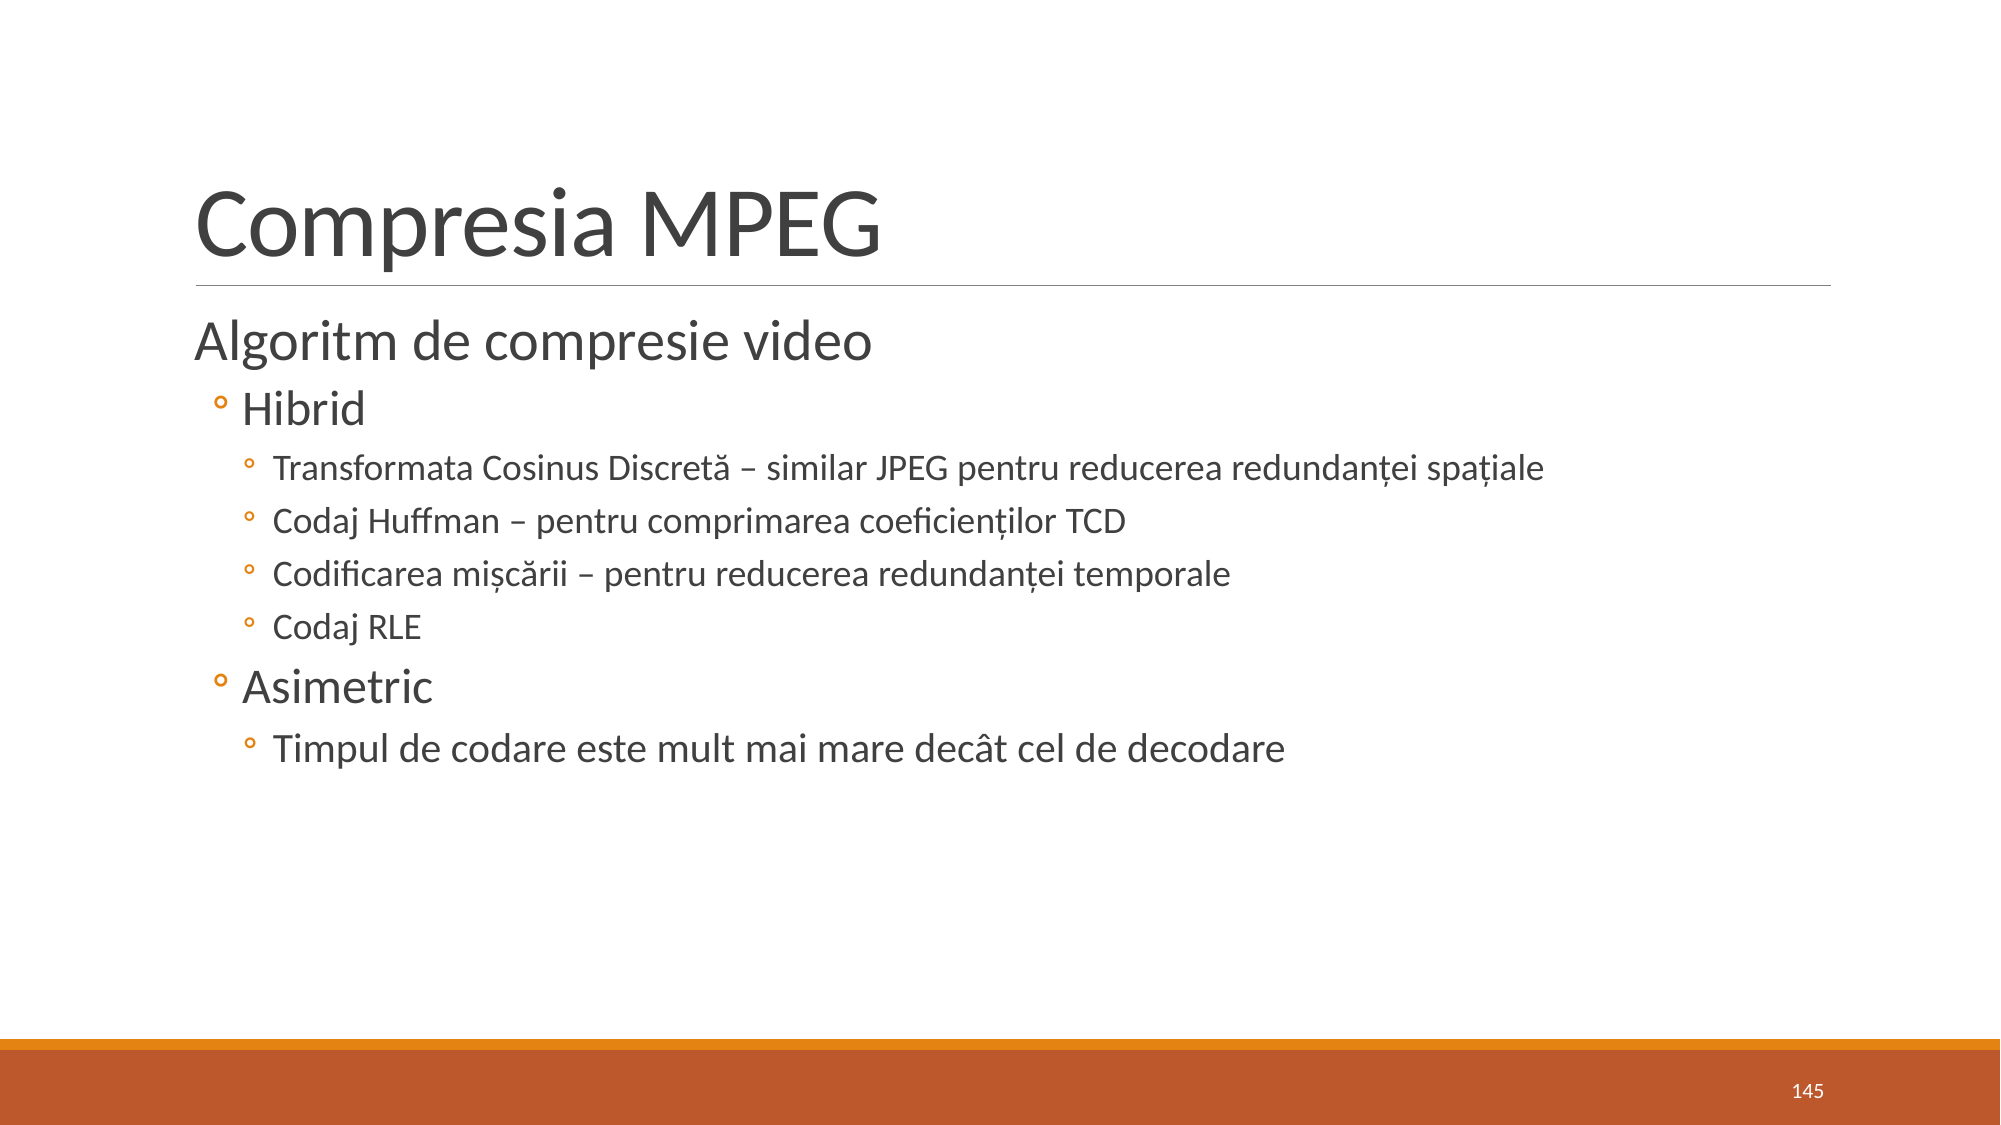

# Compresia MPEG
Algoritm de compresie video
Hibrid
Transformata Cosinus Discretă – similar JPEG pentru reducerea redundanței spațiale
Codaj Huffman – pentru comprimarea coeficienților TCD
Codificarea mișcării – pentru reducerea redundanței temporale
Codaj RLE
Asimetric
Timpul de codare este mult mai mare decât cel de decodare

145